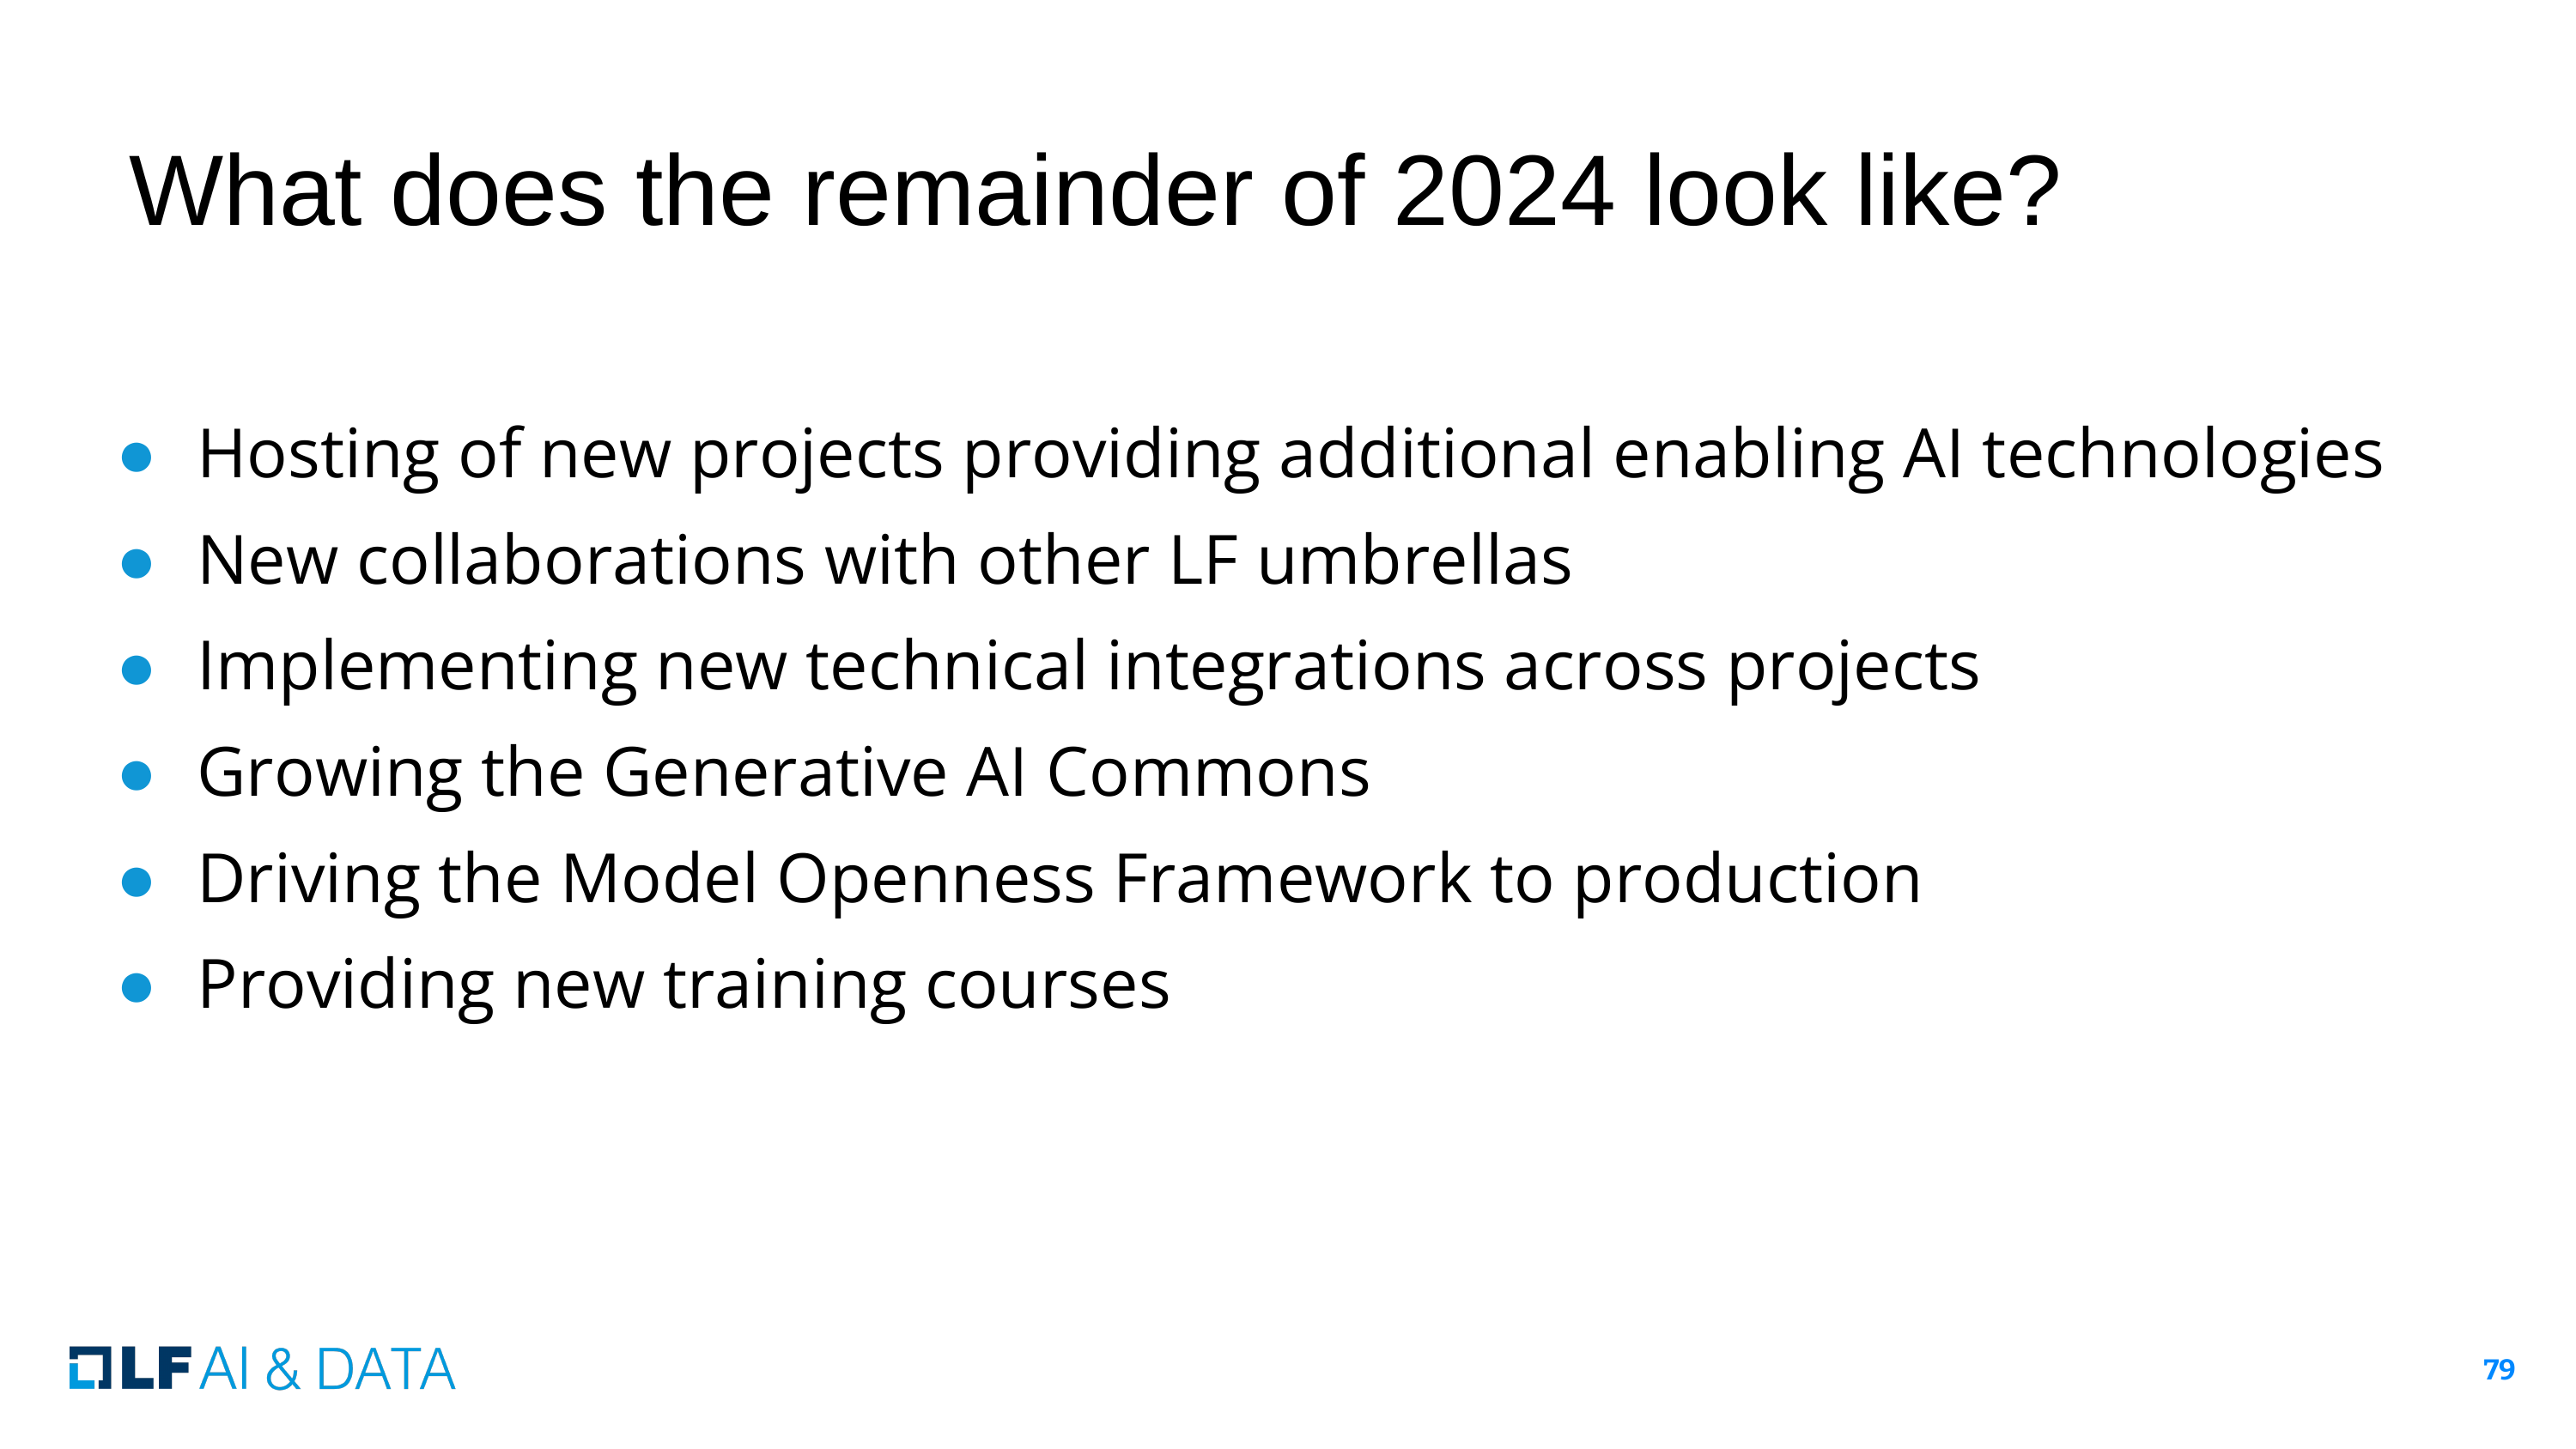

# What does the remainder of 2024 look like?
Hosting of new projects providing additional enabling AI technologies
New collaborations with other LF umbrellas
Implementing new technical integrations across projects
Growing the Generative AI Commons
Driving the Model Openness Framework to production
Providing new training courses
79